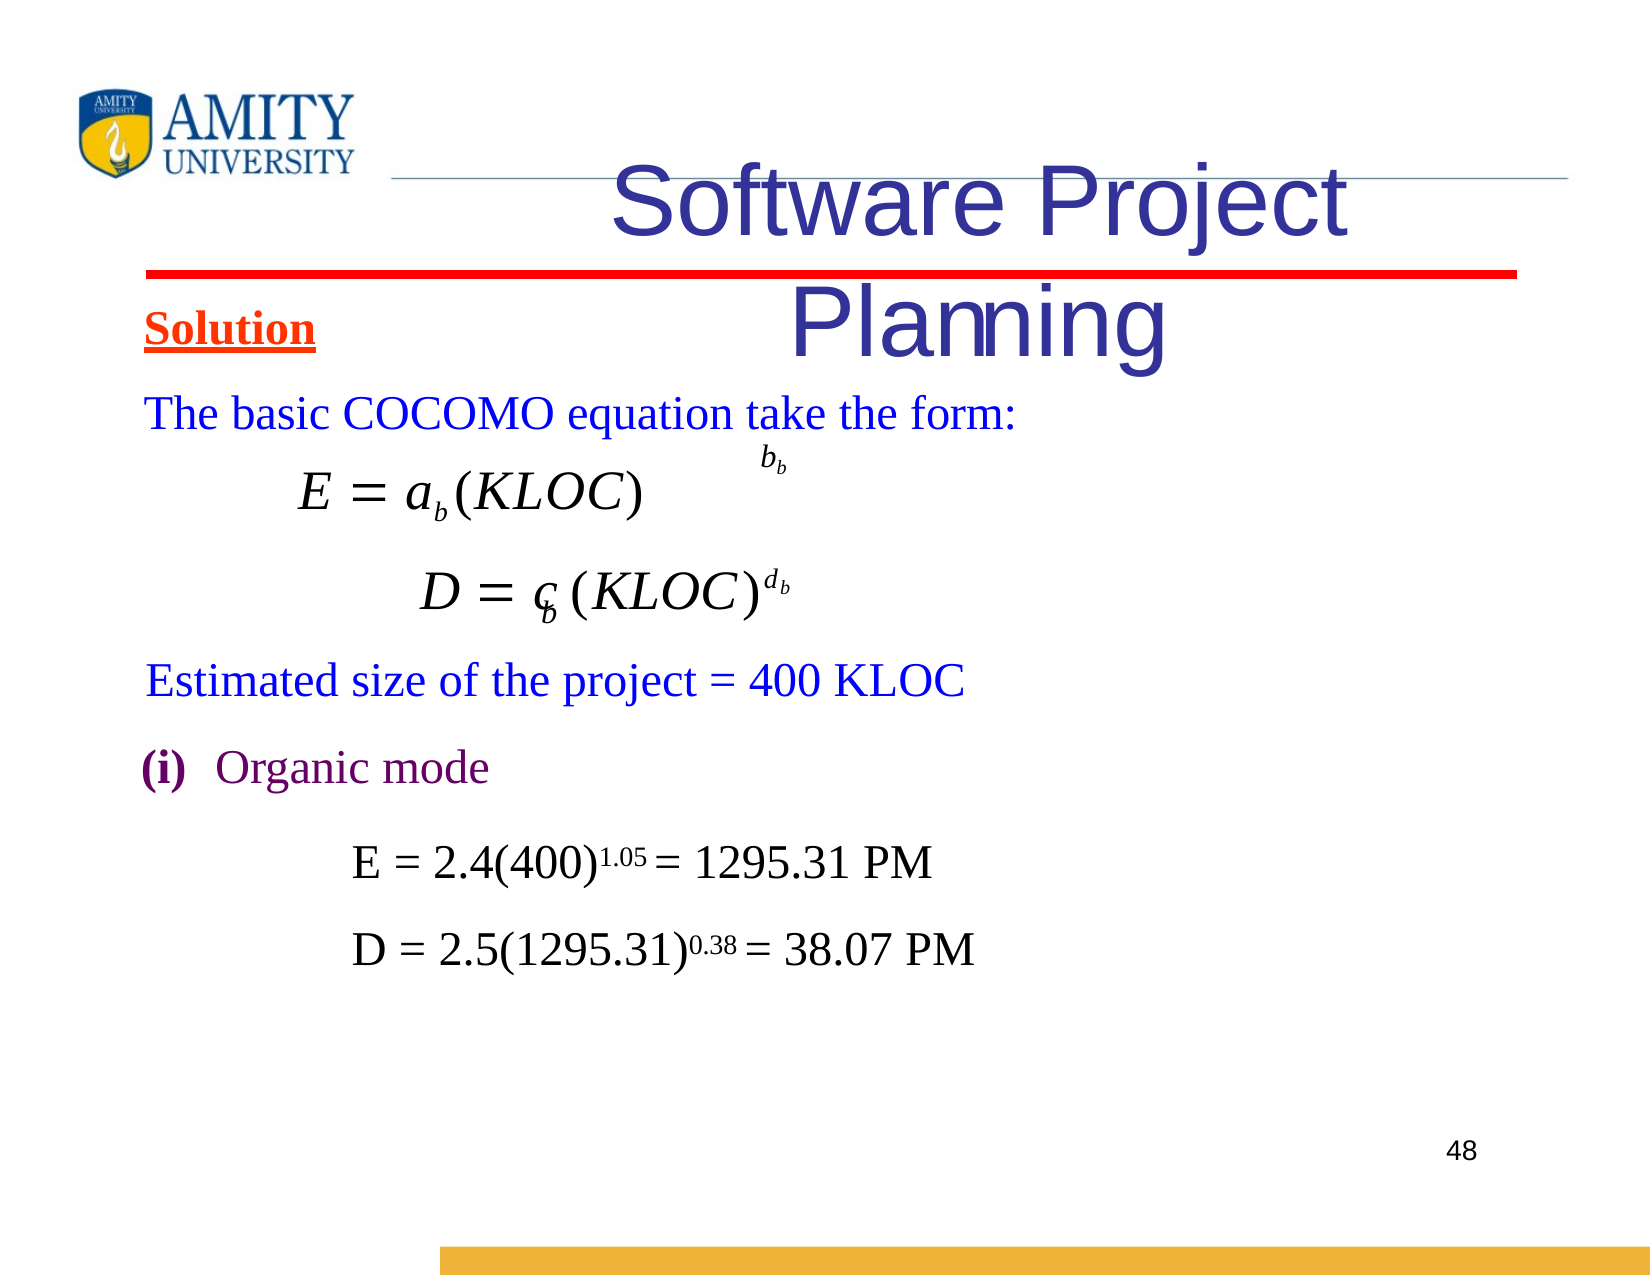

# Software Project Planning
Solution
The basic COCOMO equation take the form:
bb
E = ab (KLOC)

D = c	(KLOC)db
b
Estimated size of the project = 400 KLOC
(i)	Organic mode
E = 2.4(400)1.05 = 1295.31 PM
D = 2.5(1295.31)0.38 = 38.07 PM
48
Software Engineering (3rd ed.), By K.K Aggarwal & Yogesh Singh, Copyright © New Age International Publishers, 2007